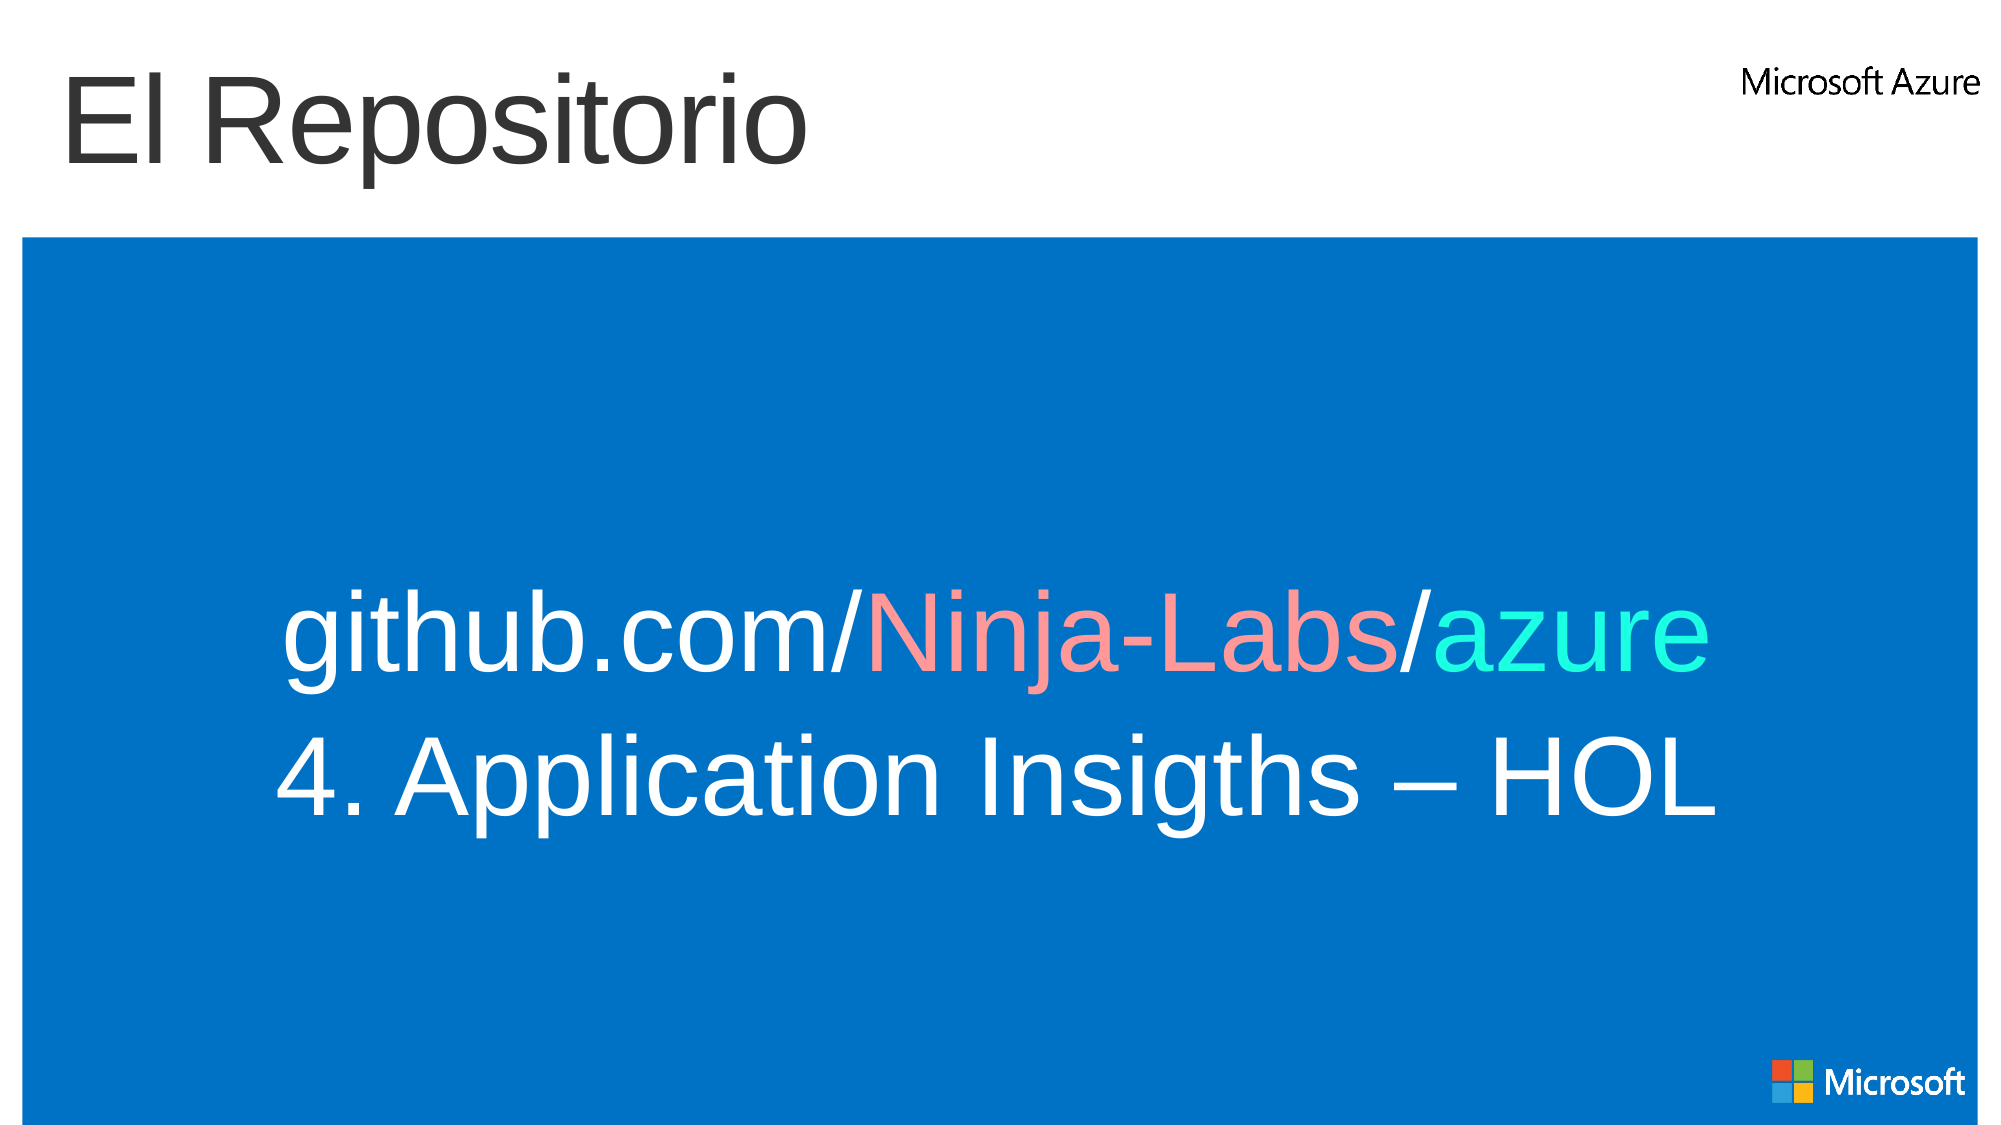

# El Repositorio

github.com/Ninja-Labs/azure
4. Application Insigths – HOL